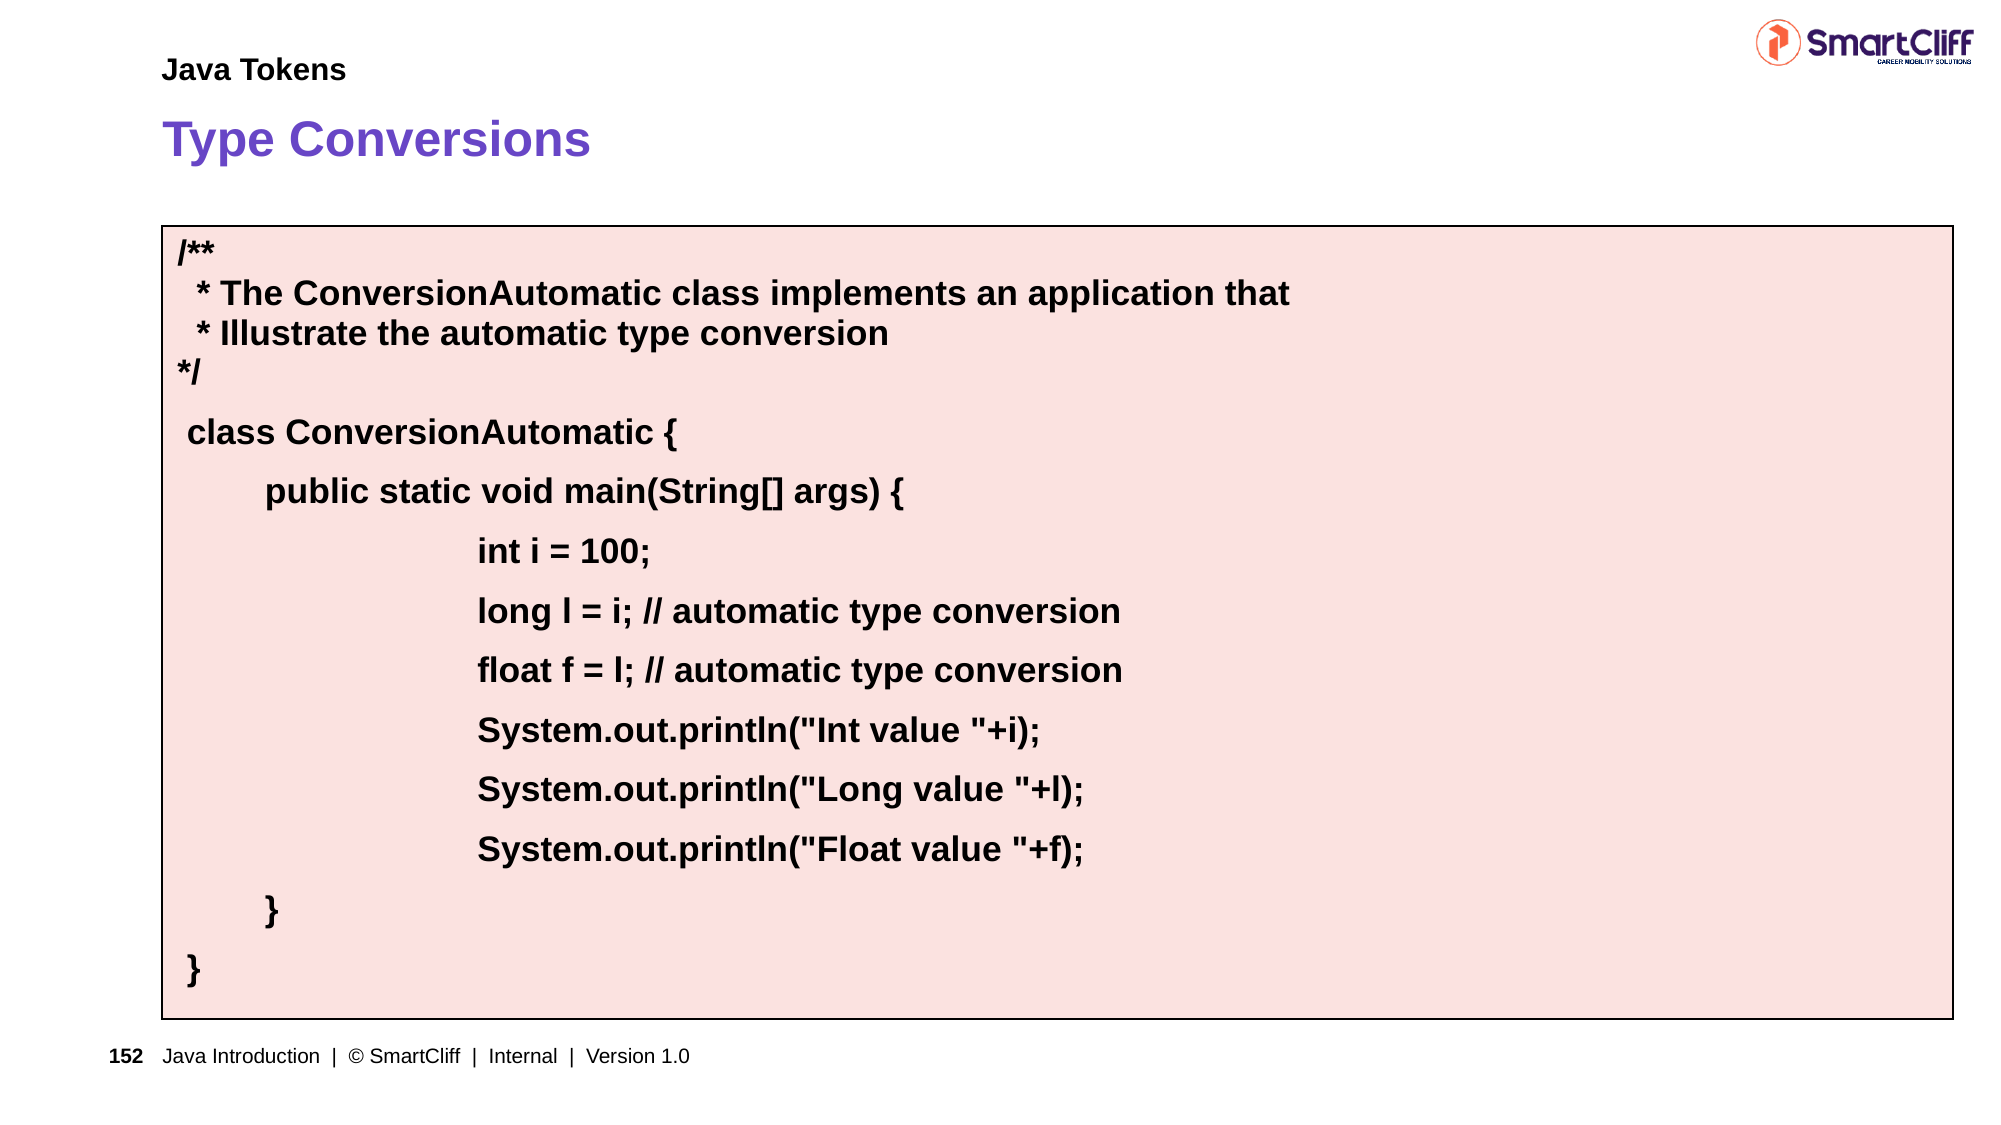

Java Tokens
# Type Conversions
| /\*\*   \* The ConversionAutomatic class implements an application that  \* Illustrate the automatic type conversion \*/ class ConversionAutomatic {       public static void main(String[] args) {          int i = 100; long l = i; // automatic type conversion float f = l; // automatic type conversion System.out.println("Int value "+i); System.out.println("Long value "+l); System.out.println("Float value "+f);   } } |
| --- |
Java Introduction  |  © SmartCliff  |  Internal  |  Version 1.0
152